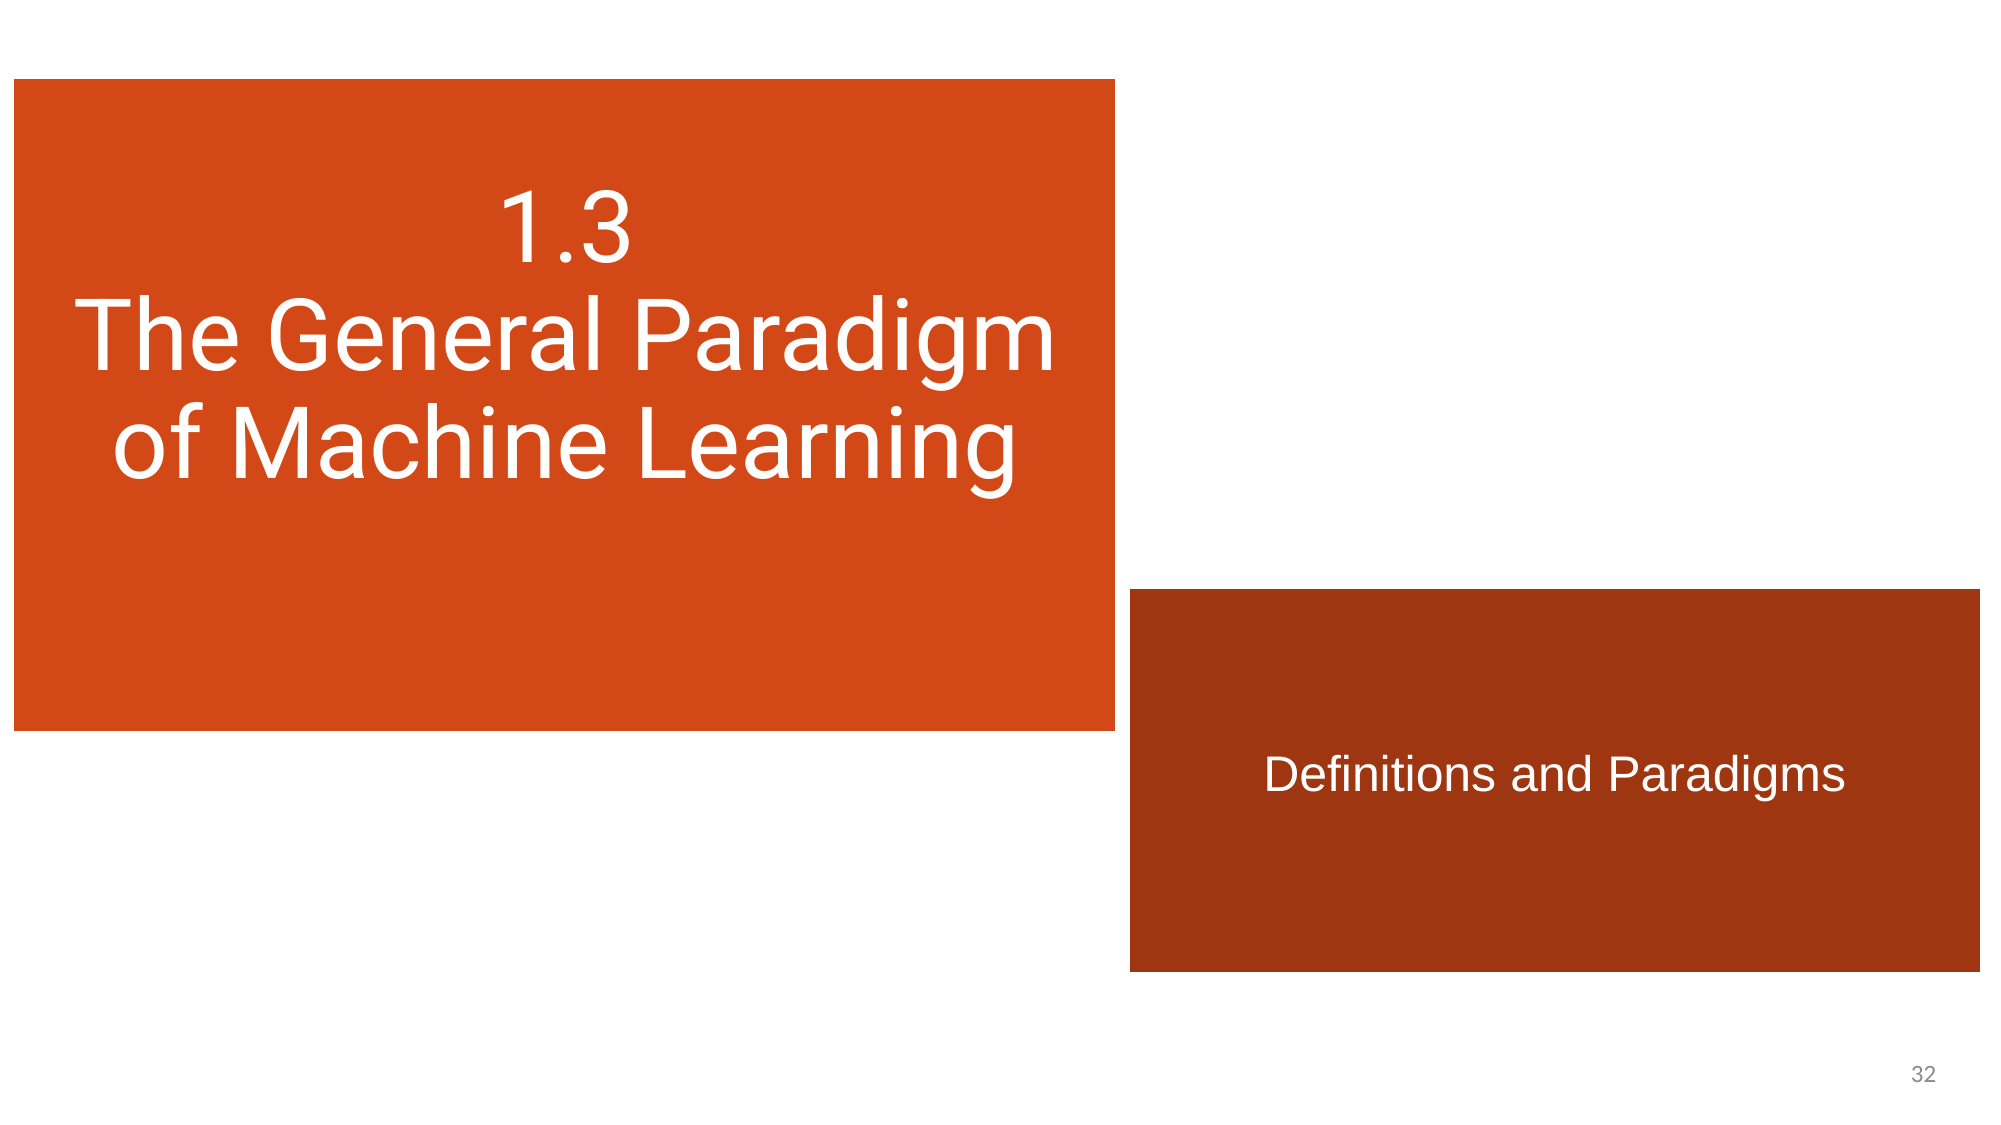

# 1.3 The General Paradigm of Machine Learning
Definitions and Paradigms
32